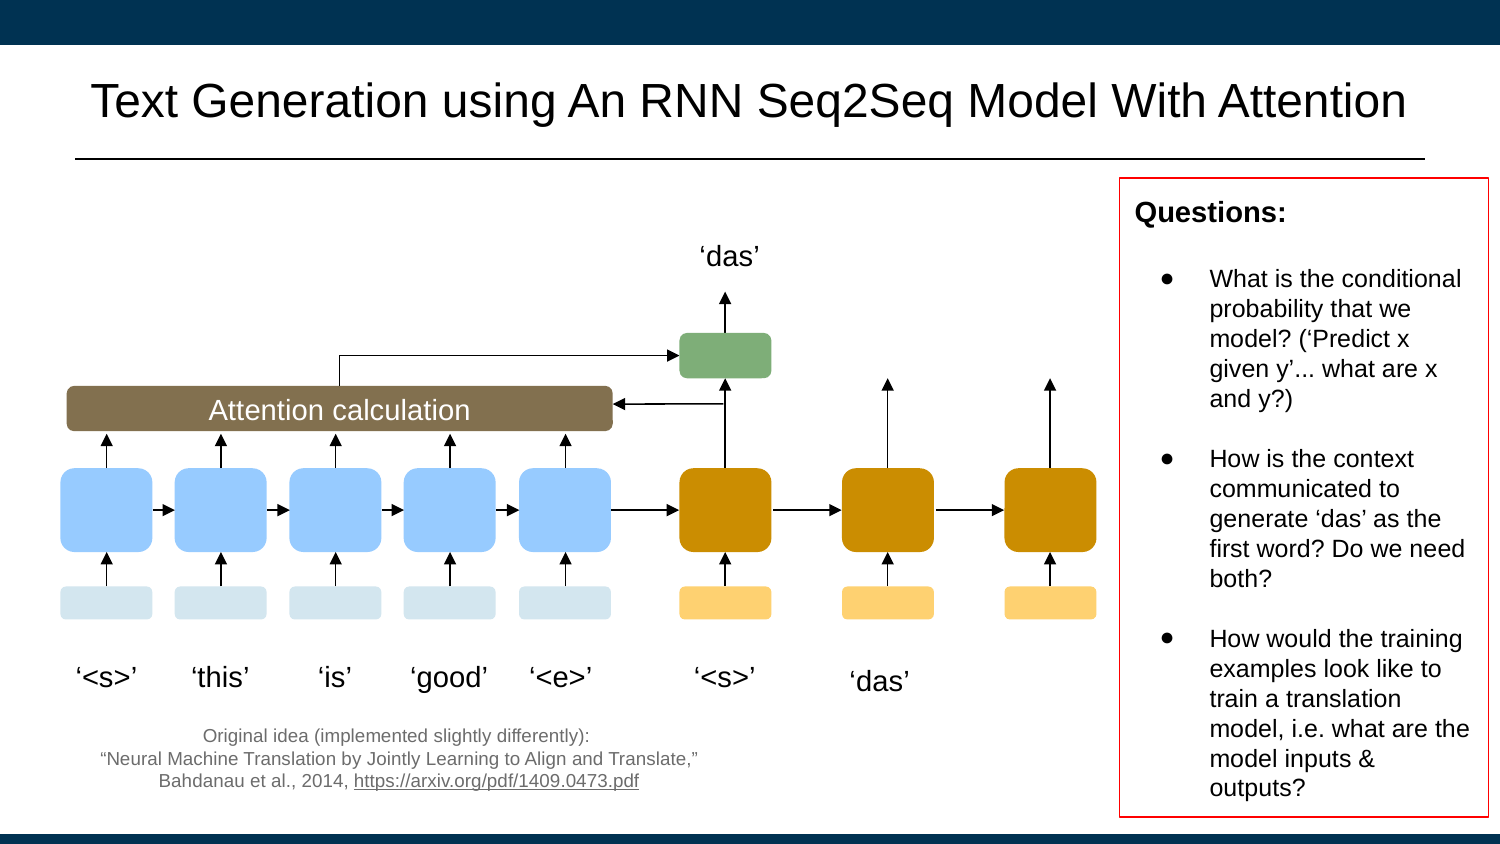

# Text Generation using An RNN Seq2Seq Model With Attention
Questions:
What is the conditional probability that we model? (‘Predict x given y’... what are x and y?)

How is the context communicated to generate ‘das’ as the first word? Do we need both?
How would the training examples look like to train a translation model, i.e. what are the model inputs & outputs?
‘das’

Attention calculation

‘das’
‘<s>’
‘this’
‘is’
‘good’
‘<e>’
‘<s>’
Original idea (implemented slightly differently):
“Neural Machine Translation by Jointly Learning to Align and Translate,”
Bahdanau et al., 2014, https://arxiv.org/pdf/1409.0473.pdf